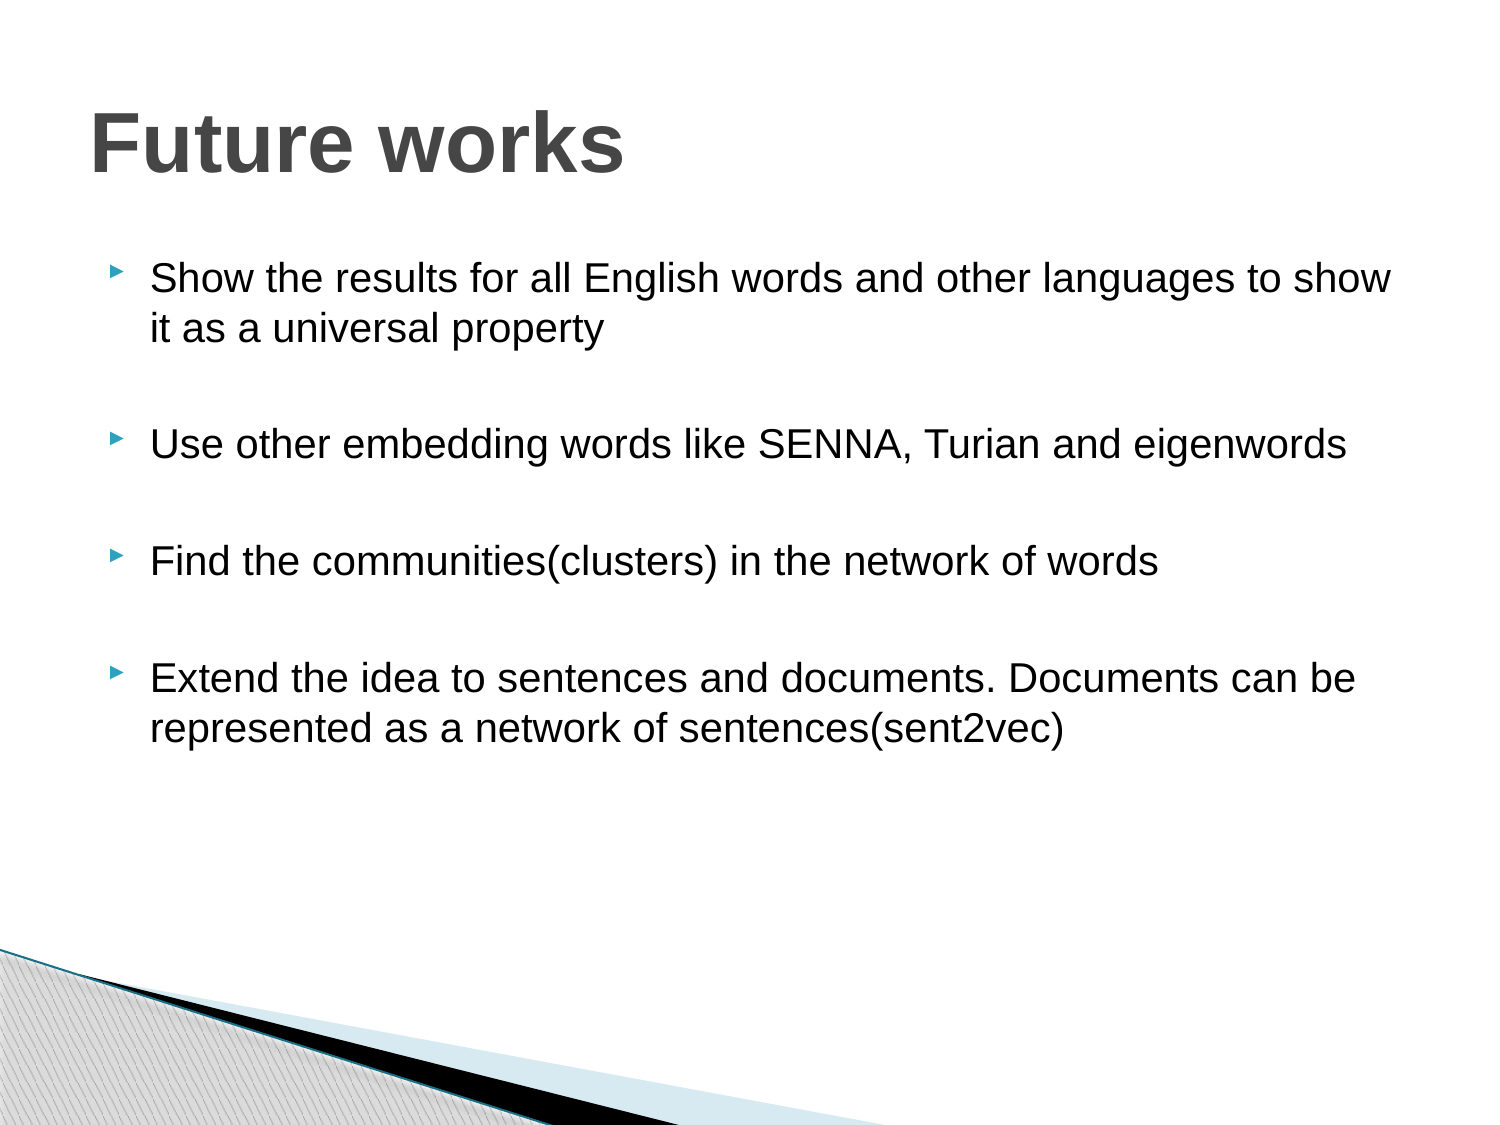

# Future works
Show the results for all English words and other languages to show it as a universal property

Use other embedding words like SENNA, Turian and eigenwords

Find the communities(clusters) in the network of words

Extend the idea to sentences and documents. Documents can be represented as a network of sentences(sent2vec)